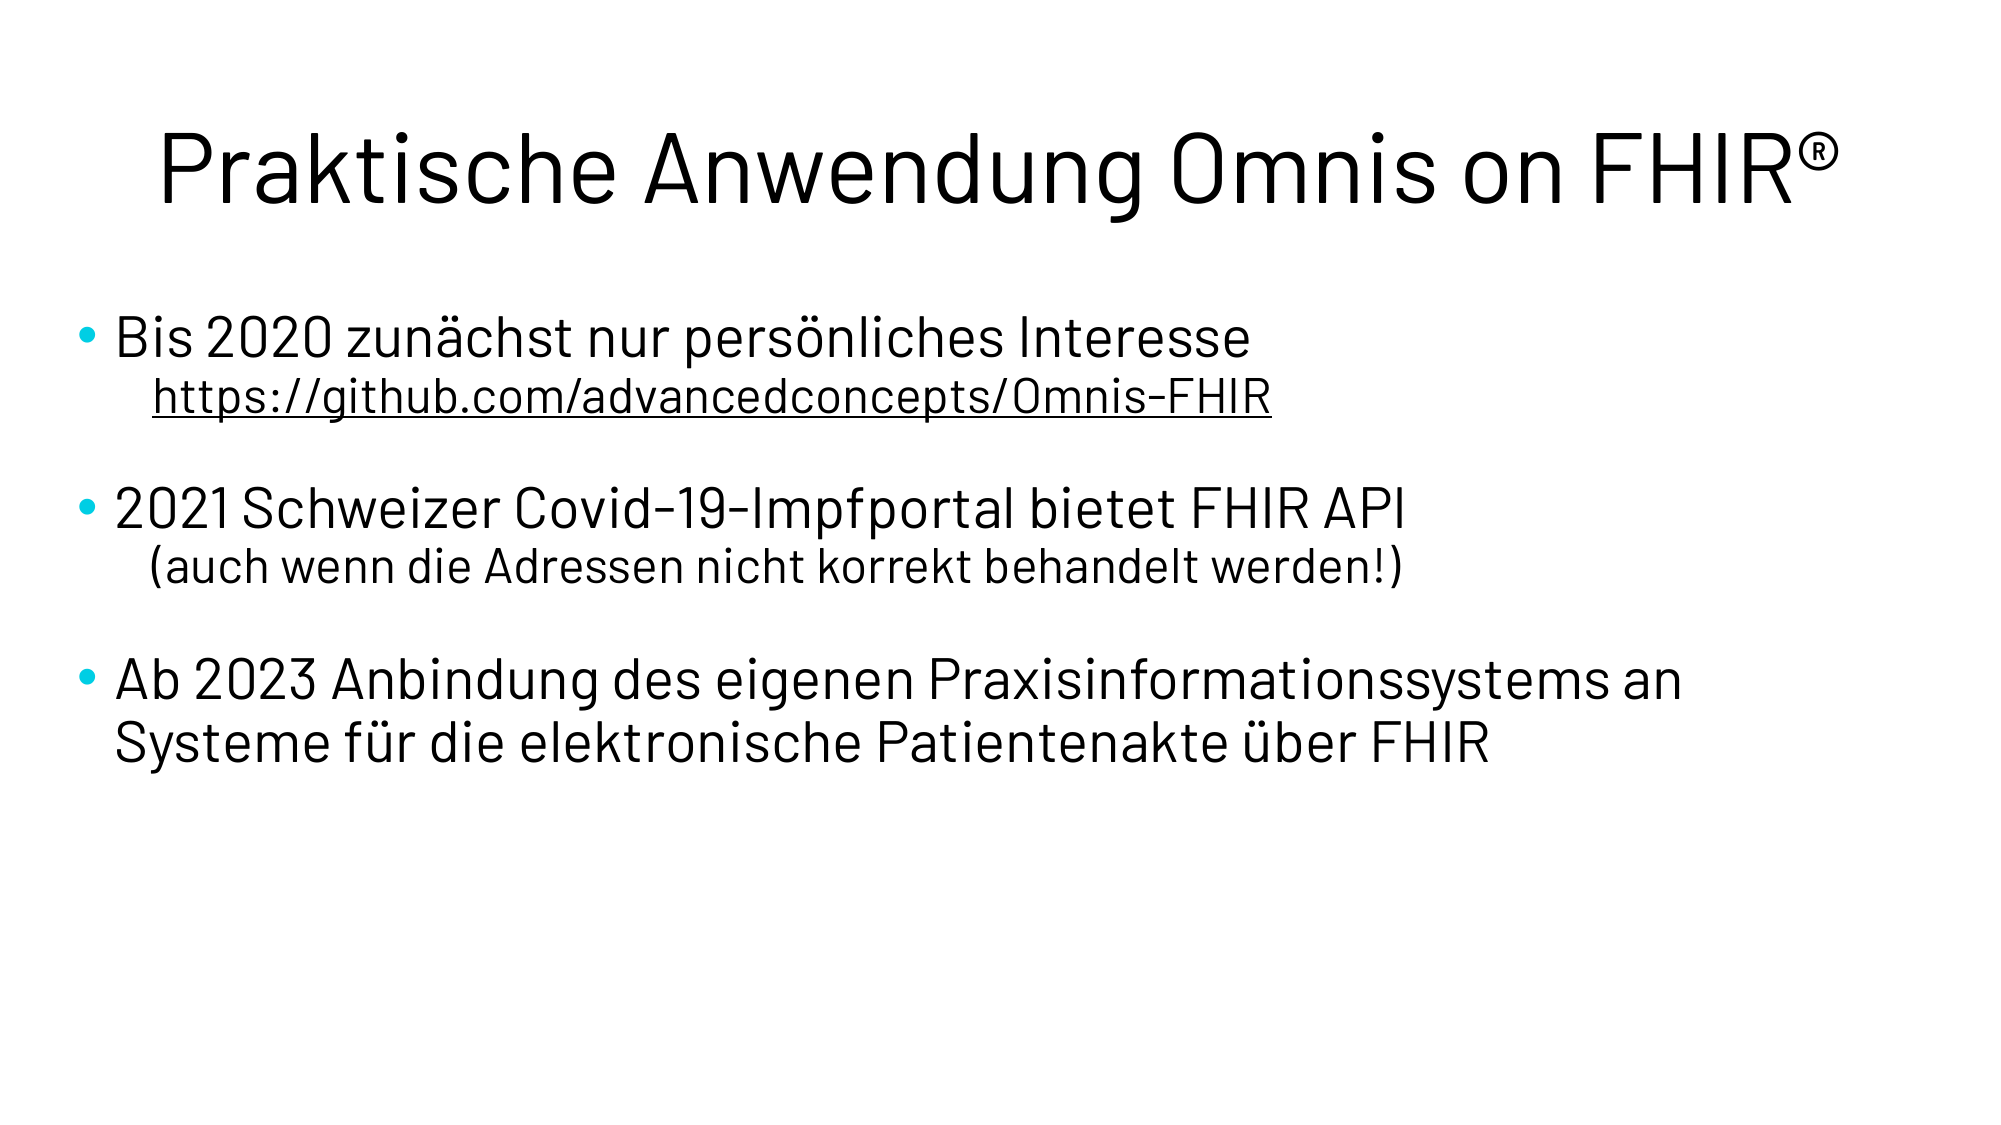

# Praktische Anwendung Omnis on FHIR®
Bis 2020 zunächst nur persönliches Interesse
https://github.com/advancedconcepts/Omnis-FHIR
2021 Schweizer Covid-19-Impfportal bietet FHIR API
(auch wenn die Adressen nicht korrekt behandelt werden!)
Ab 2023 Anbindung des eigenen Praxisinformationssystems an
Systeme für die elektronische Patientenakte über FHIR